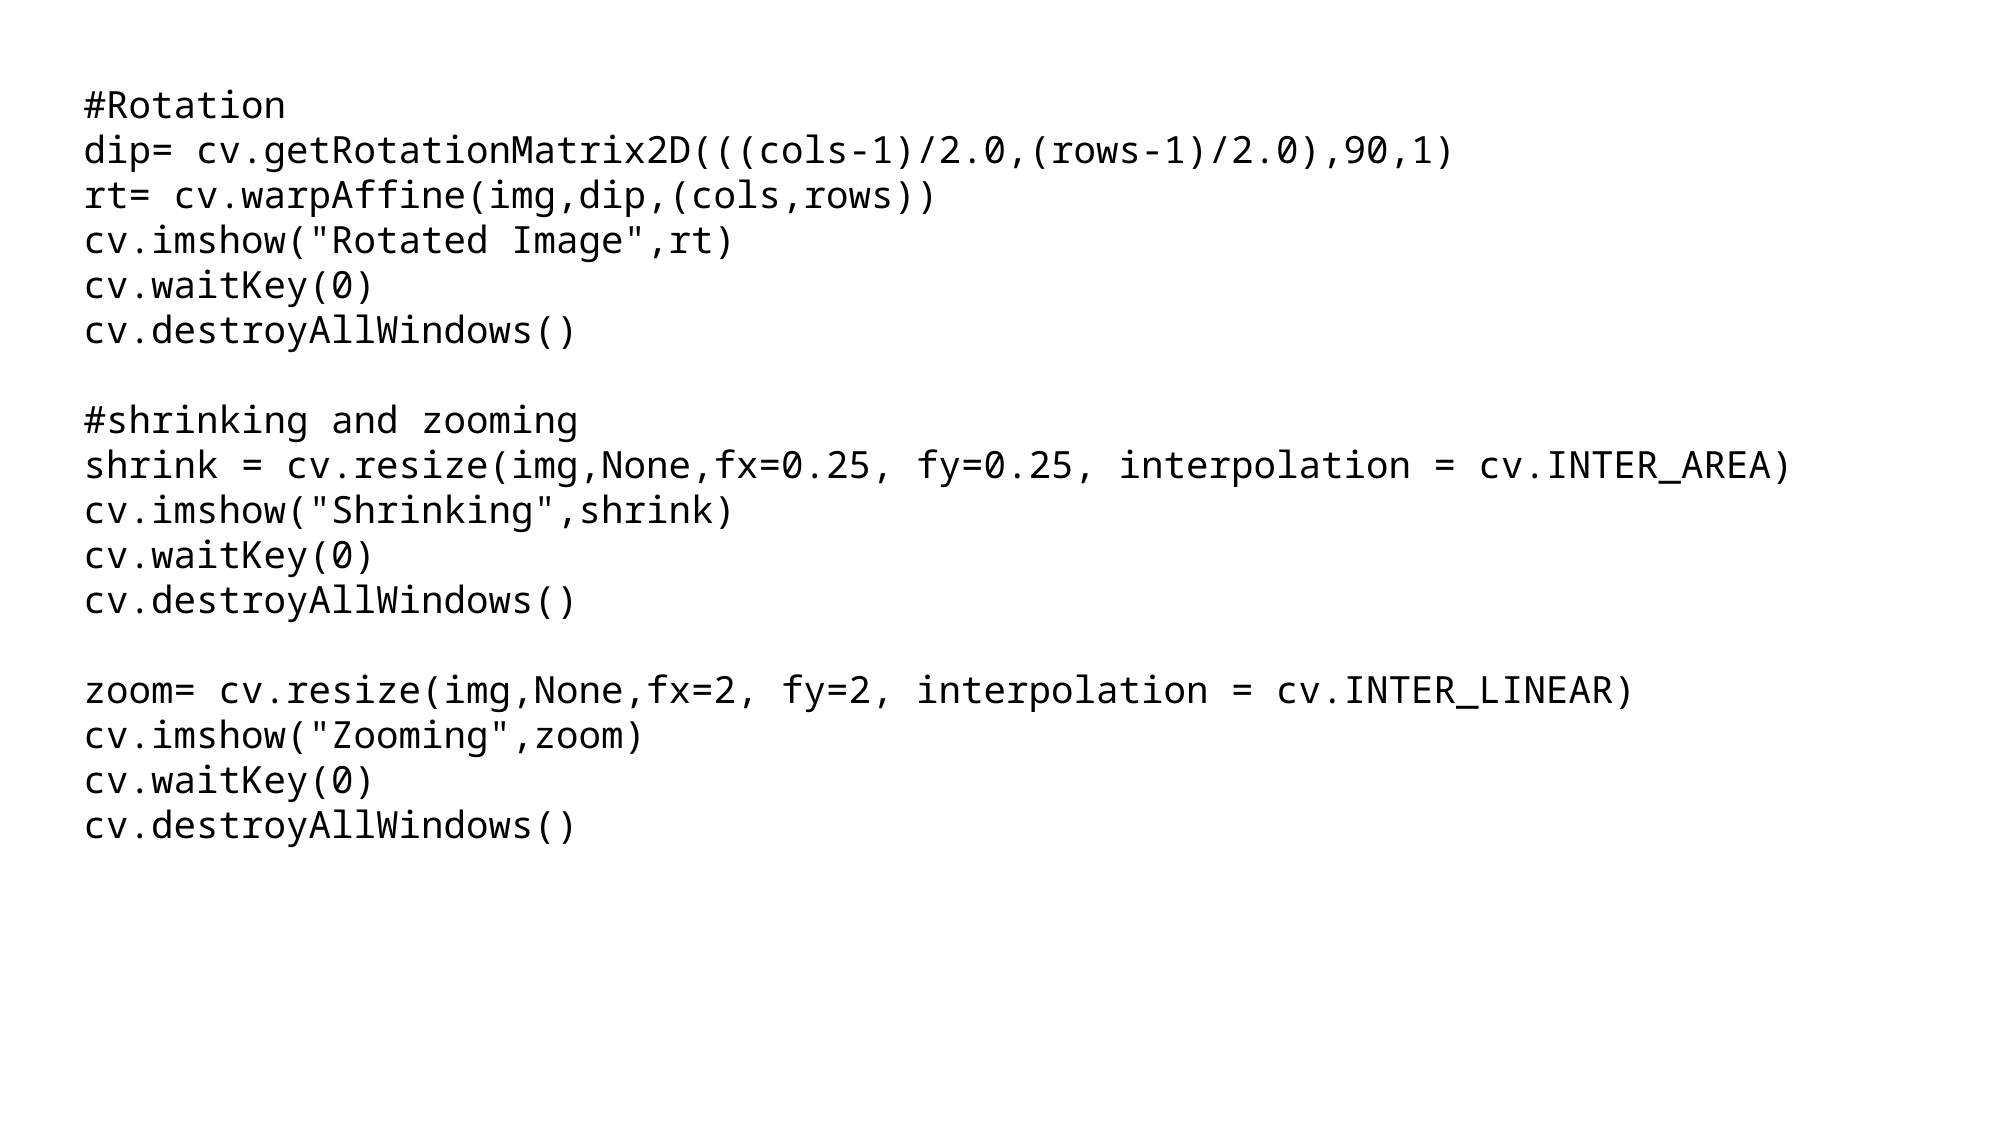

#Rotation
dip= cv.getRotationMatrix2D(((cols-1)/2.0,(rows-1)/2.0),90,1)
rt= cv.warpAffine(img,dip,(cols,rows))
cv.imshow("Rotated Image",rt)
cv.waitKey(0)
cv.destroyAllWindows()
#shrinking and zooming
shrink = cv.resize(img,None,fx=0.25, fy=0.25, interpolation = cv.INTER_AREA)
cv.imshow("Shrinking",shrink)
cv.waitKey(0)
cv.destroyAllWindows()
zoom= cv.resize(img,None,fx=2, fy=2, interpolation = cv.INTER_LINEAR)
cv.imshow("Zooming",zoom)
cv.waitKey(0)
cv.destroyAllWindows()
# PANTONE® COLOUR OF THE YEAR 2022